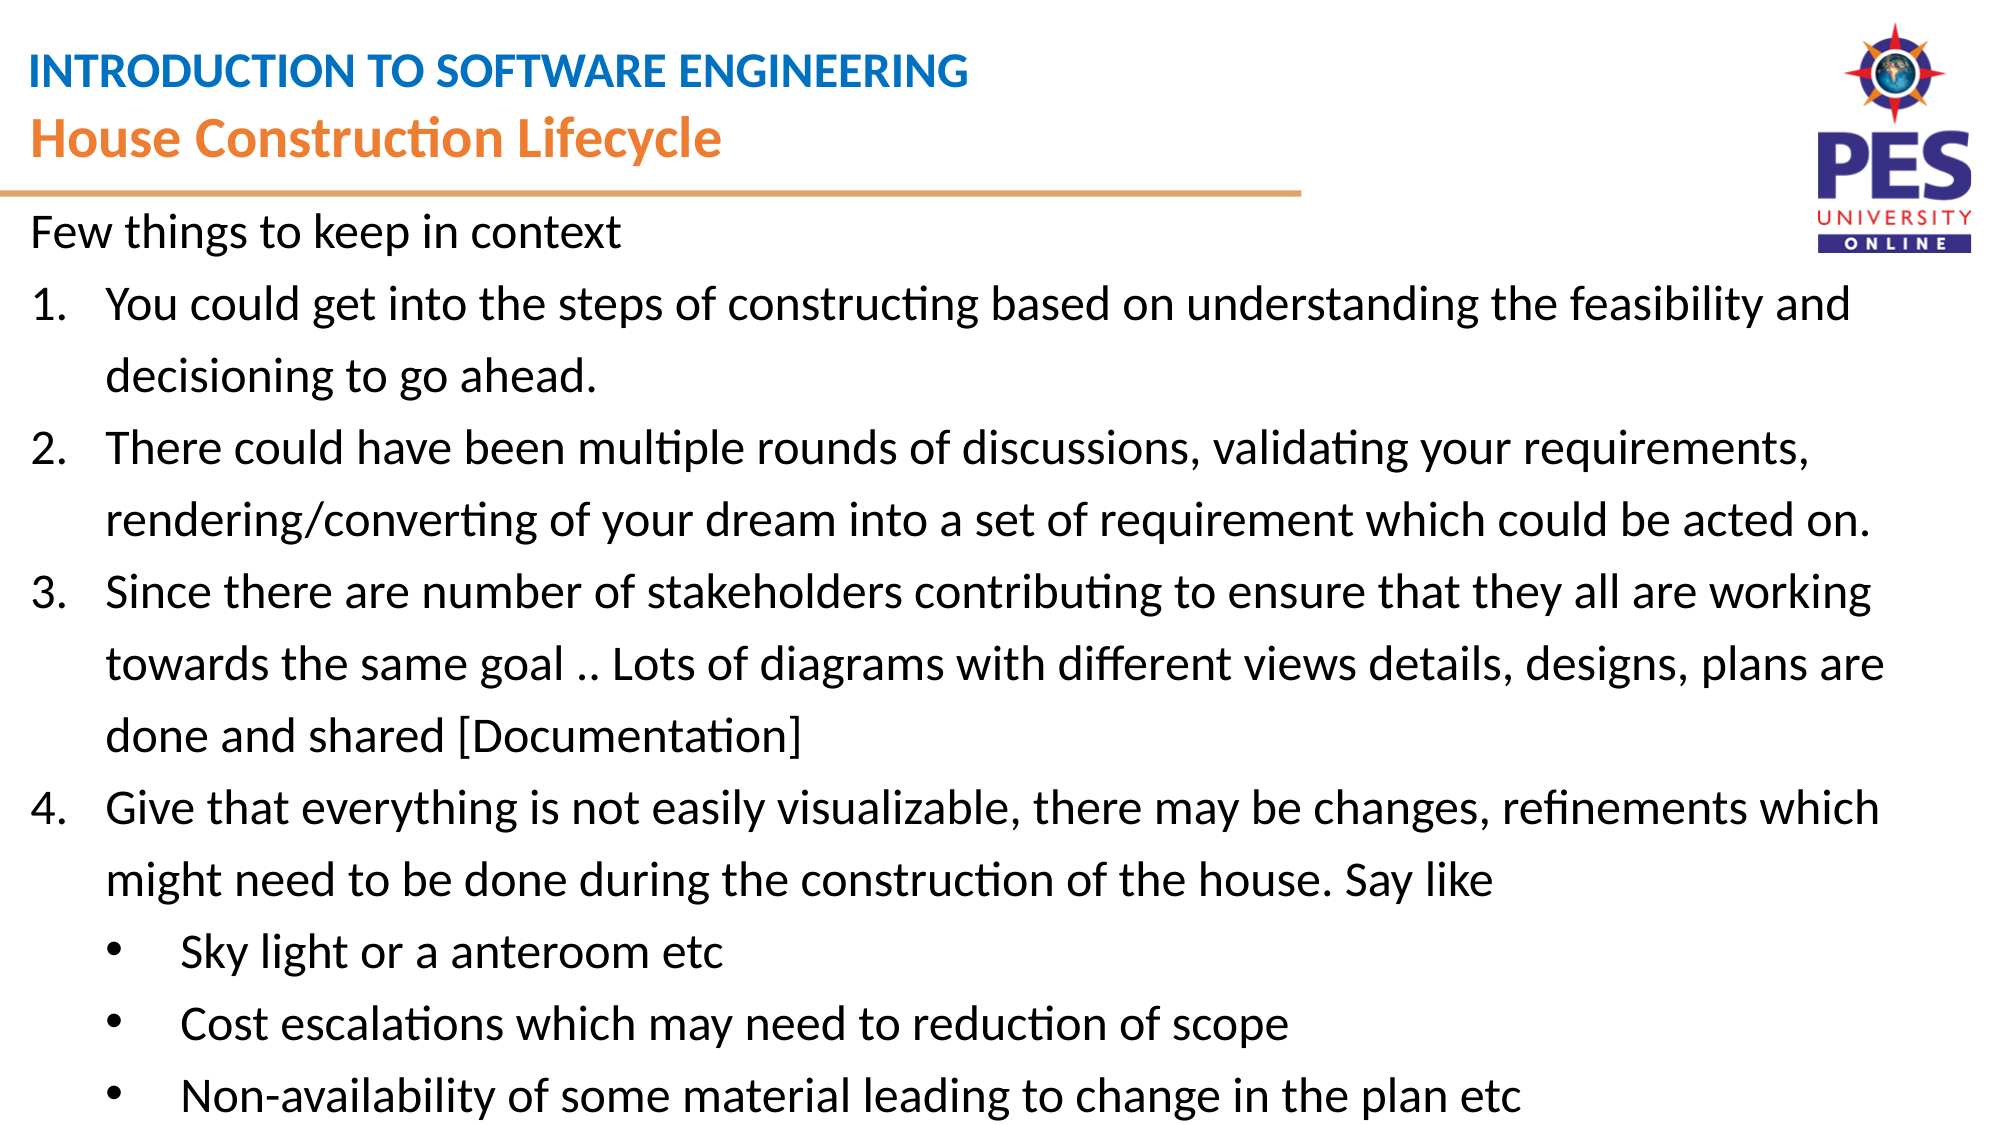

House Construction Lifecycle
Few things to keep in context
You could get into the steps of constructing based on understanding the feasibility and decisioning to go ahead.
There could have been multiple rounds of discussions, validating your requirements, rendering/converting of your dream into a set of requirement which could be acted on.
Since there are number of stakeholders contributing to ensure that they all are working towards the same goal .. Lots of diagrams with different views details, designs, plans are done and shared [Documentation]
Give that everything is not easily visualizable, there may be changes, refinements which might need to be done during the construction of the house. Say like
Sky light or a anteroom etc
Cost escalations which may need to reduction of scope
Non-availability of some material leading to change in the plan etc